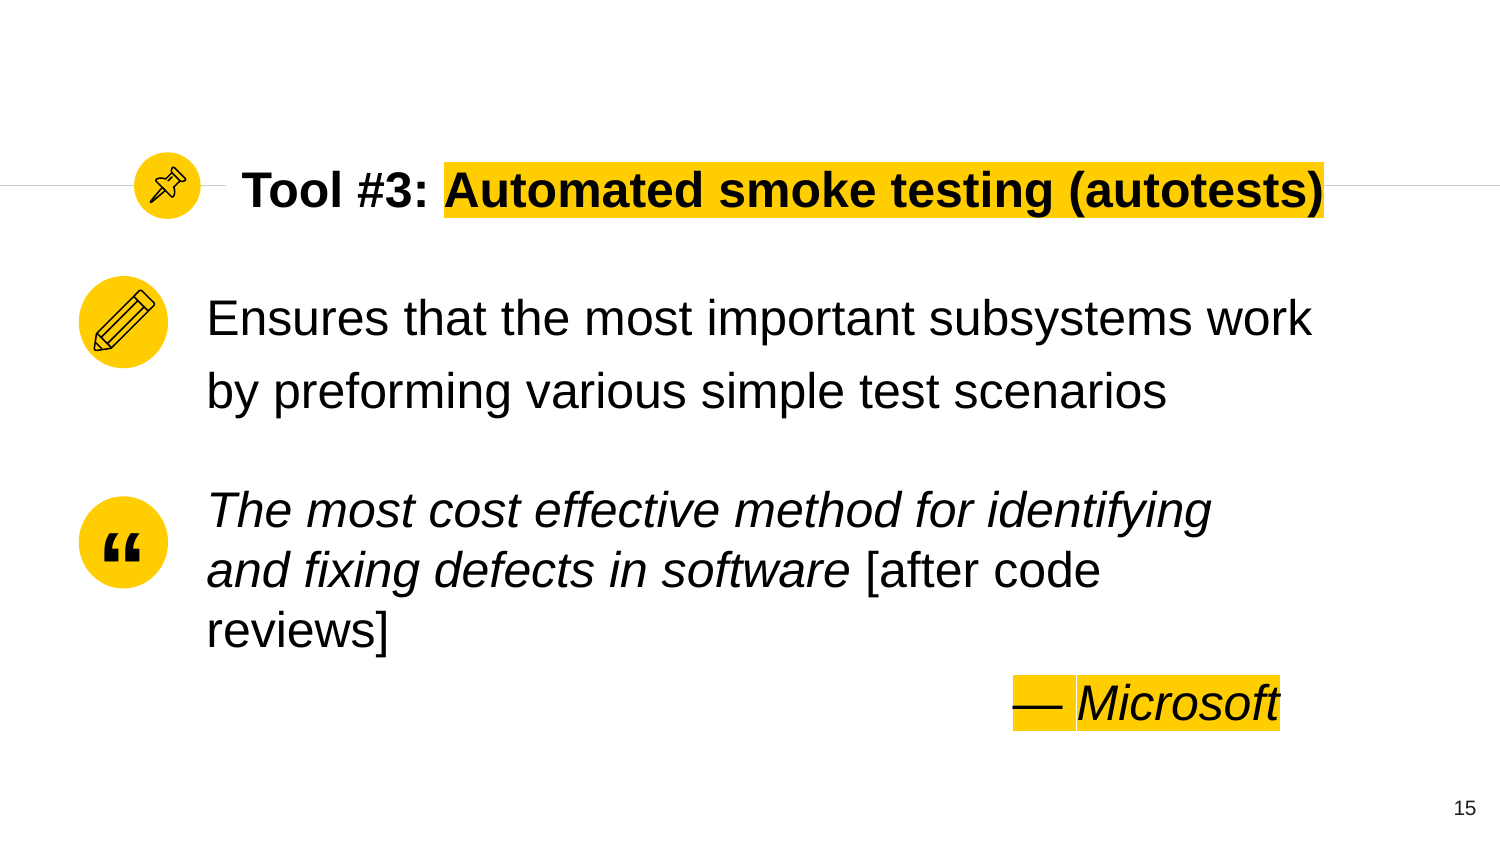

# Tool #3: Automated smoke testing (autotests)

Ensures that the most important subsystems work
by preforming various simple test scenarios

The most cost effective method for identifying and fixing defects in software [after code reviews]
— Microsoft
“

15